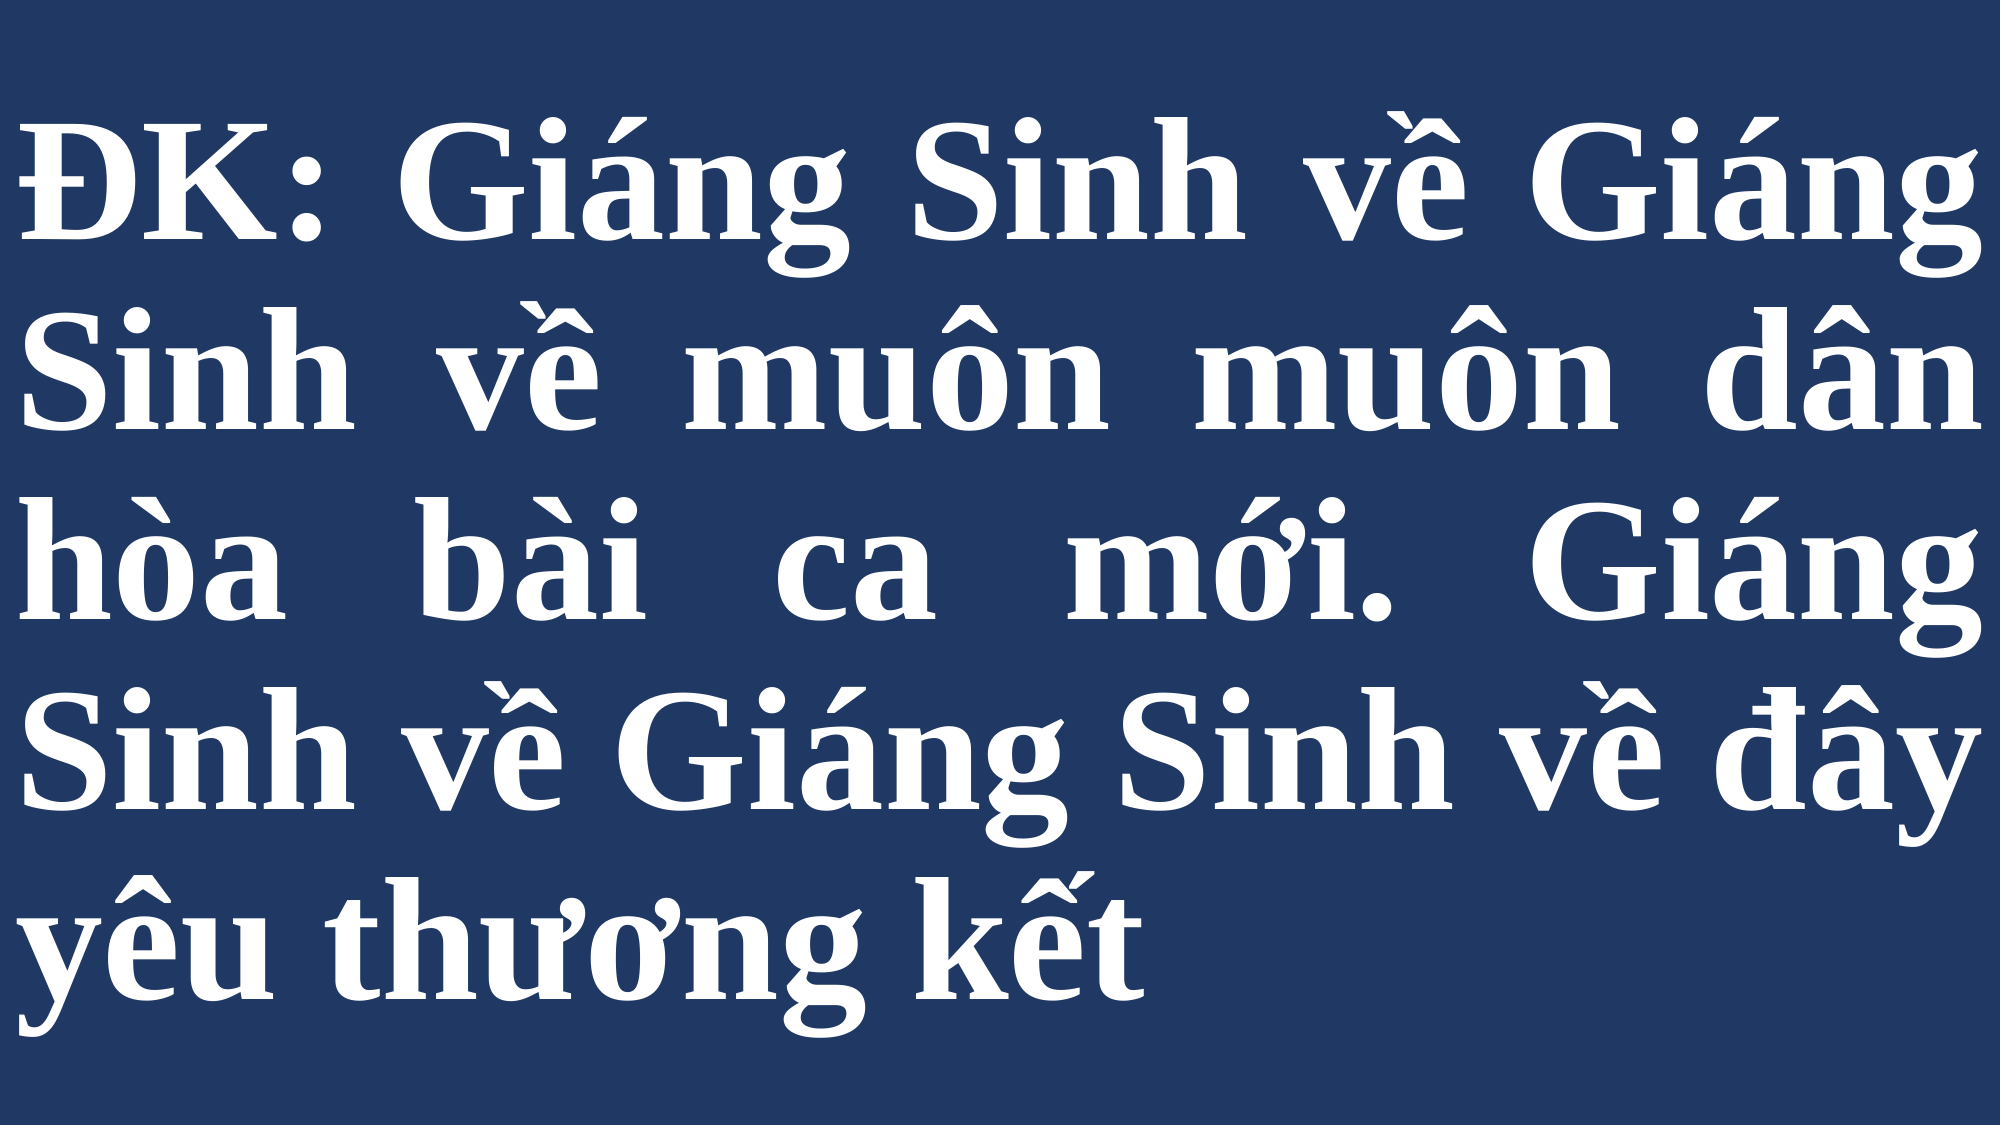

# ĐK: Giáng Sinh về Giáng Sinh về muôn muôn dân hòa bài ca mới. Giáng Sinh về Giáng Sinh về đây yêu thương kết